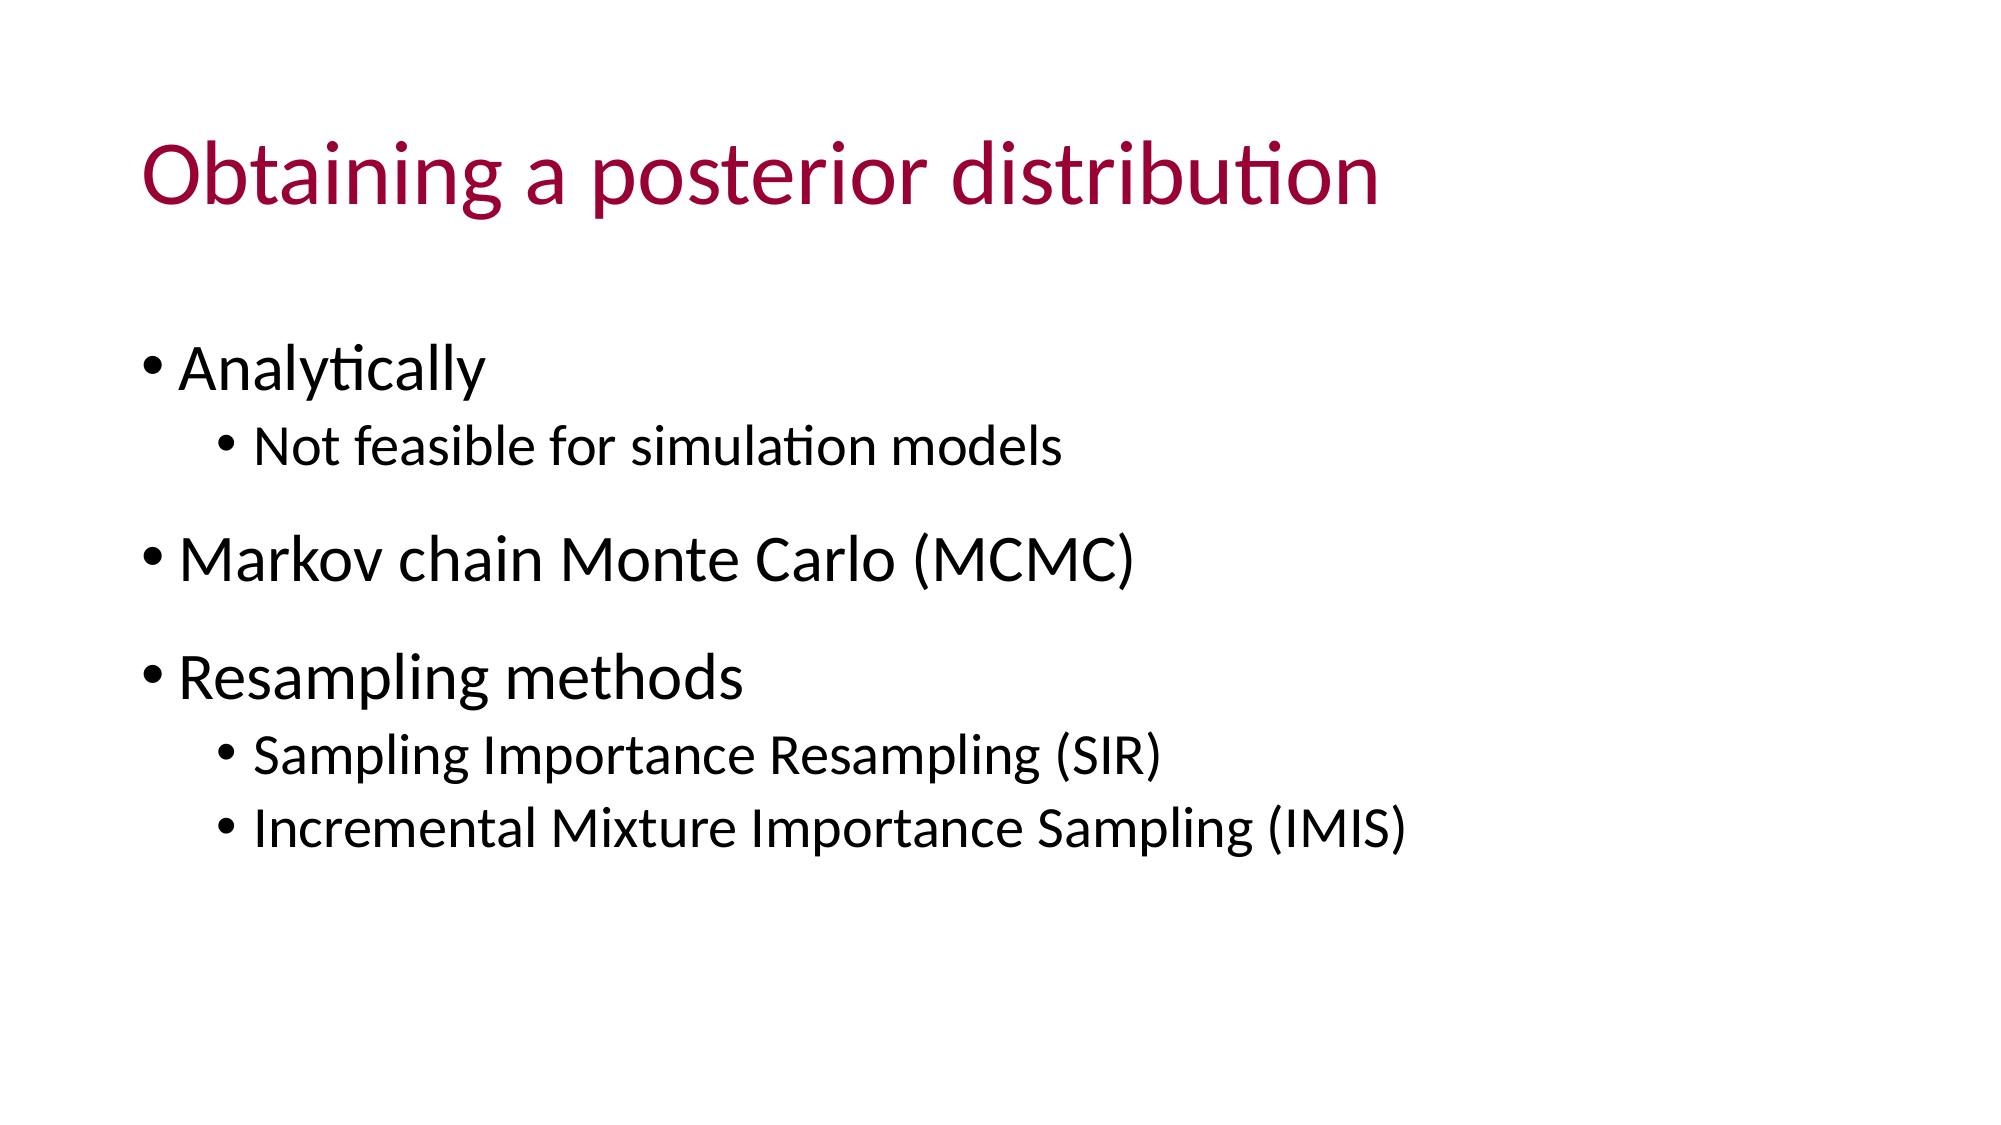

# Obtaining a posterior distribution
Analytically
Not feasible for simulation models
Markov chain Monte Carlo (MCMC)
Resampling methods
Sampling Importance Resampling (SIR)
Incremental Mixture Importance Sampling (IMIS)